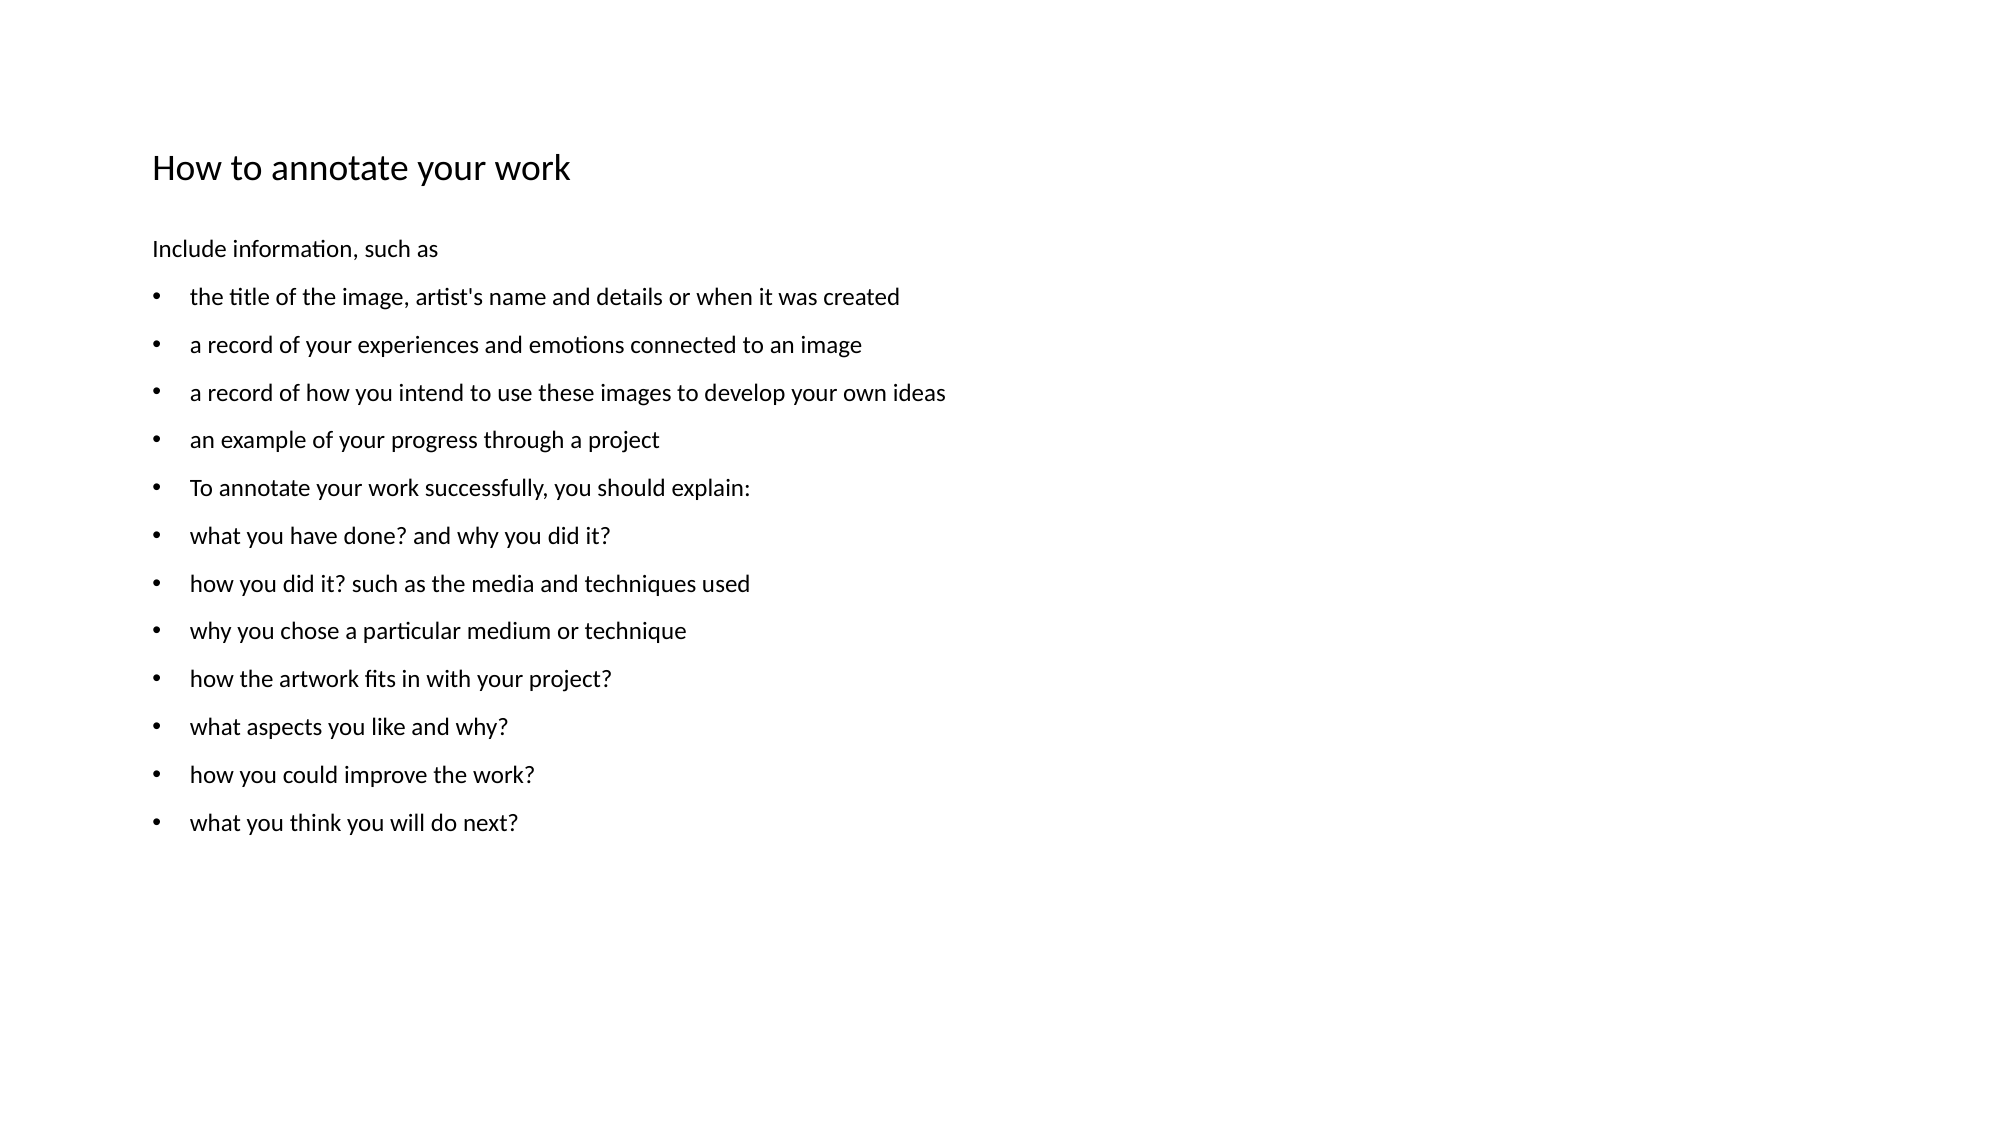

# How to annotate your work
Include information, such as
the title of the image, artist's name and details or when it was created
a record of your experiences and emotions connected to an image
a record of how you intend to use these images to develop your own ideas
an example of your progress through a project
To annotate your work successfully, you should explain:
what you have done? and why you did it?
how you did it? such as the media and techniques used
why you chose a particular medium or technique
how the artwork fits in with your project?
what aspects you like and why?
how you could improve the work?
what you think you will do next?